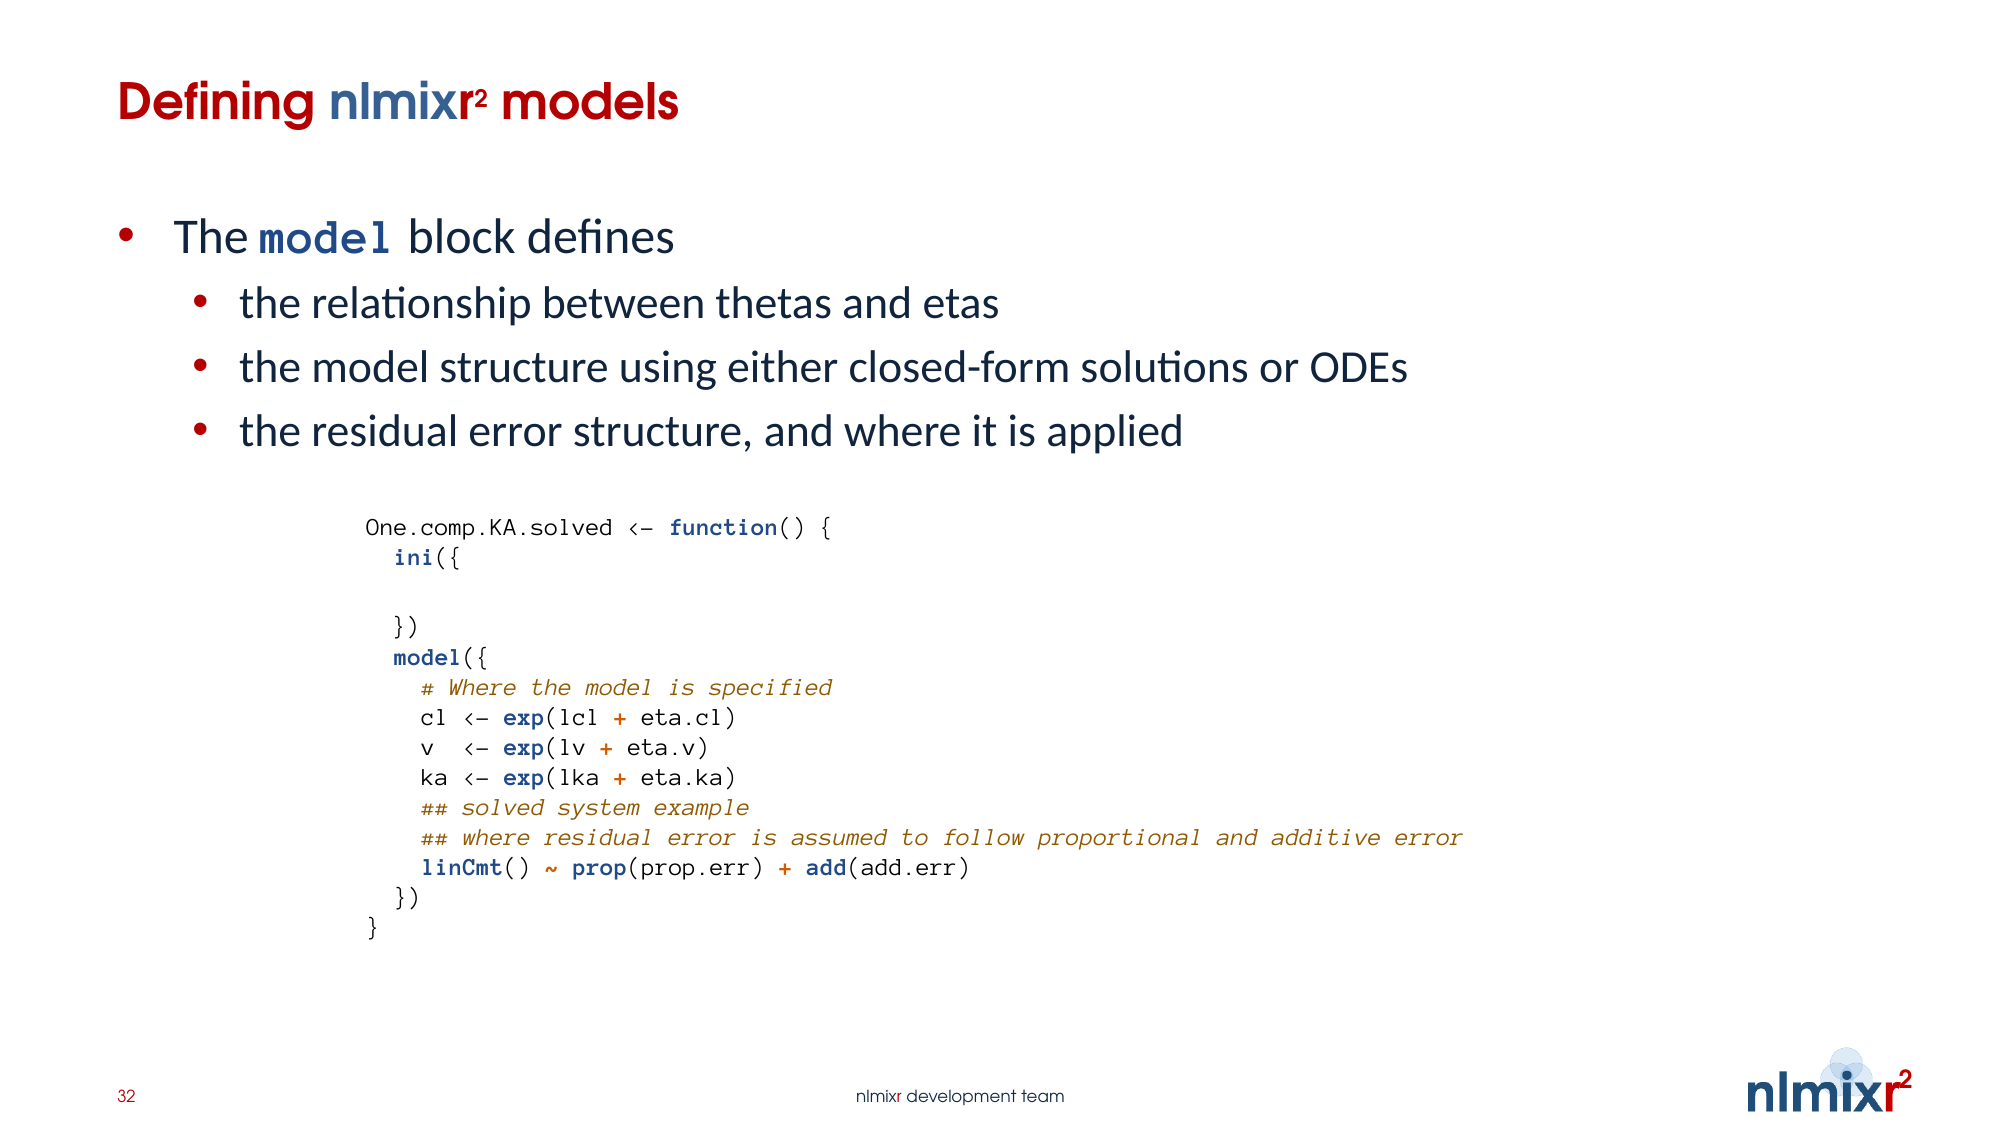

# Defining nlmixr2 models
The model block defines
the relationship between thetas and etas
the model structure using either closed-form solutions or ODEs
the residual error structure, and where it is applied

One.comp.KA.solved <- function() {
  ini({
    })
  model({
    # Where the model is specified
    cl <- exp(lcl + eta.cl)
    v  <- exp(lv + eta.v)
    ka <- exp(lka + eta.ka)
    ## solved system example
    ## where residual error is assumed to follow proportional and additive error
    linCmt() ~ prop(prop.err) + add(add.err)
  })
}
32
nlmixr development team